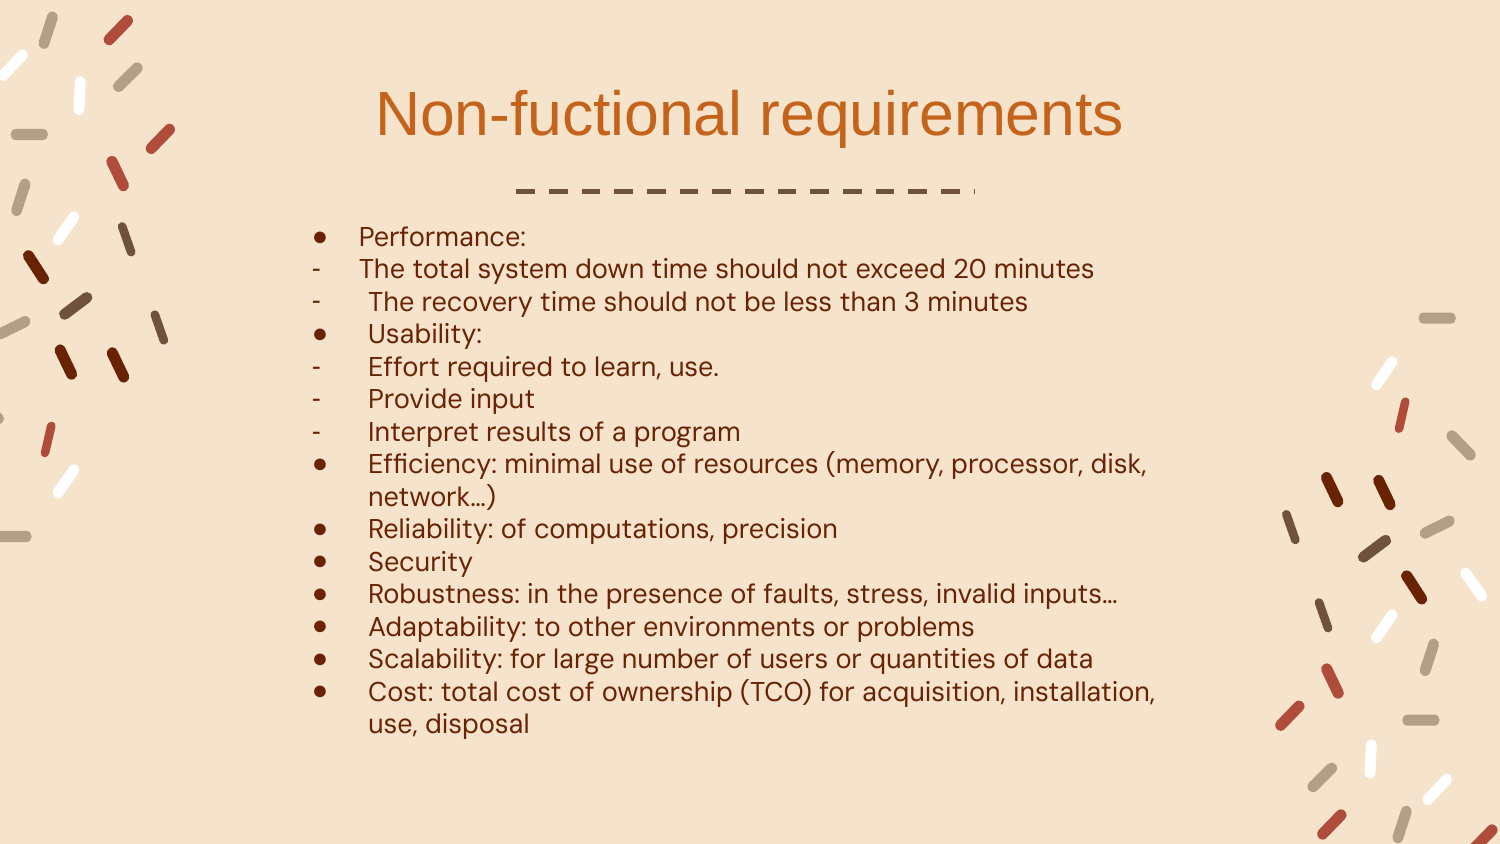

# Non-fuctional requirements
Performance:
The total system down time should not exceed 20 minutes
The recovery time should not be less than 3 minutes
Usability:
Effort required to learn, use.
Provide input
Interpret results of a program
Efficiency: minimal use of resources (memory, processor, disk, network…)
Reliability: of computations, precision
Security
Robustness: in the presence of faults, stress, invalid inputs…
Adaptability: to other environments or problems
Scalability: for large number of users or quantities of data
Cost: total cost of ownership (TCO) for acquisition, installation, use, disposal